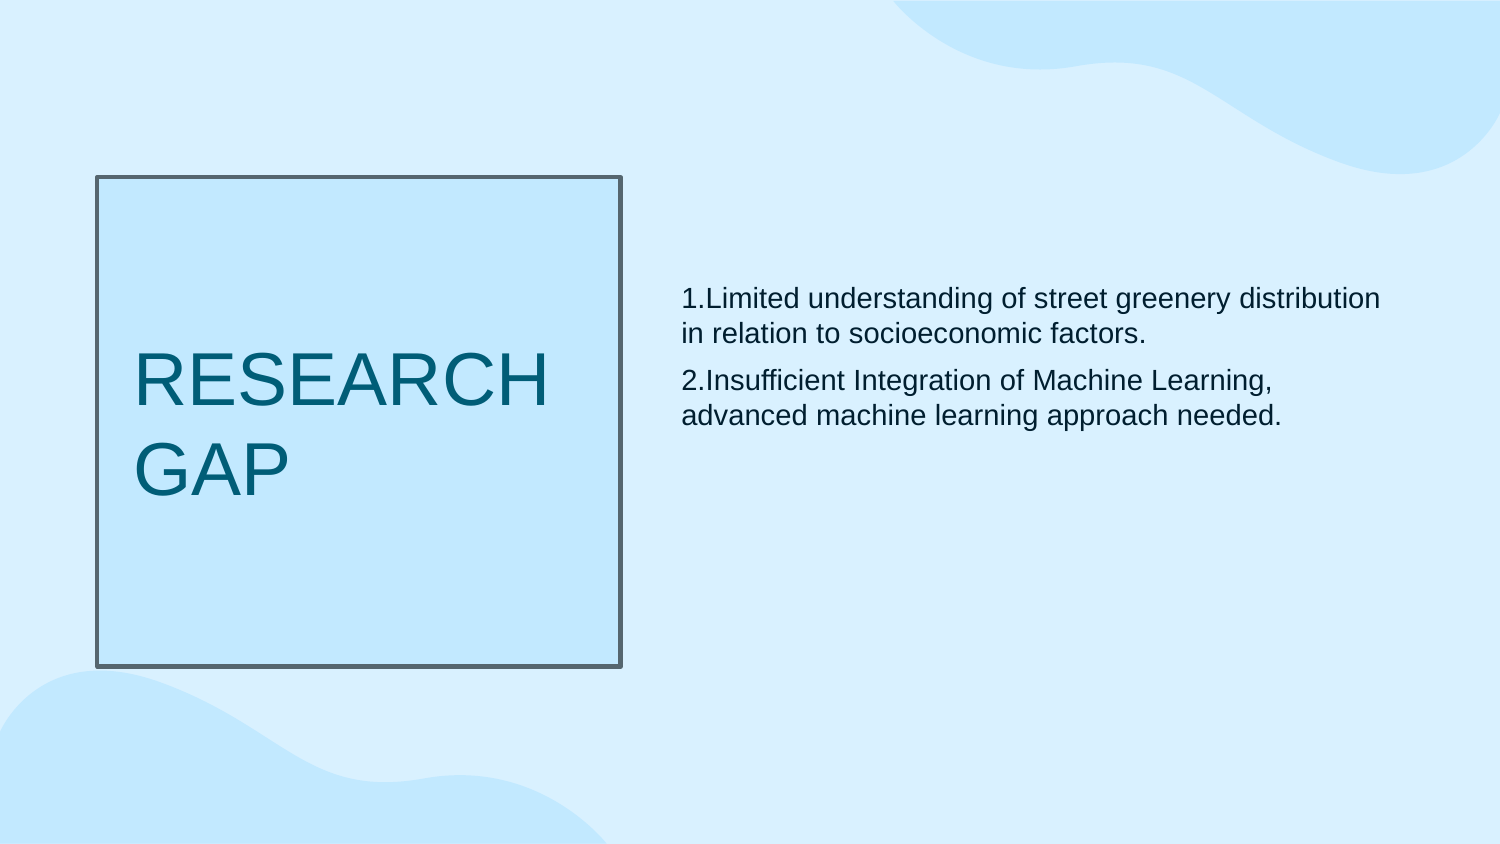

1.Limited understanding of street greenery distribution in relation to socioeconomic factors.

2.Insufficient Integration of Machine Learning, advanced machine learning approach needed.
RESEARCH GAP